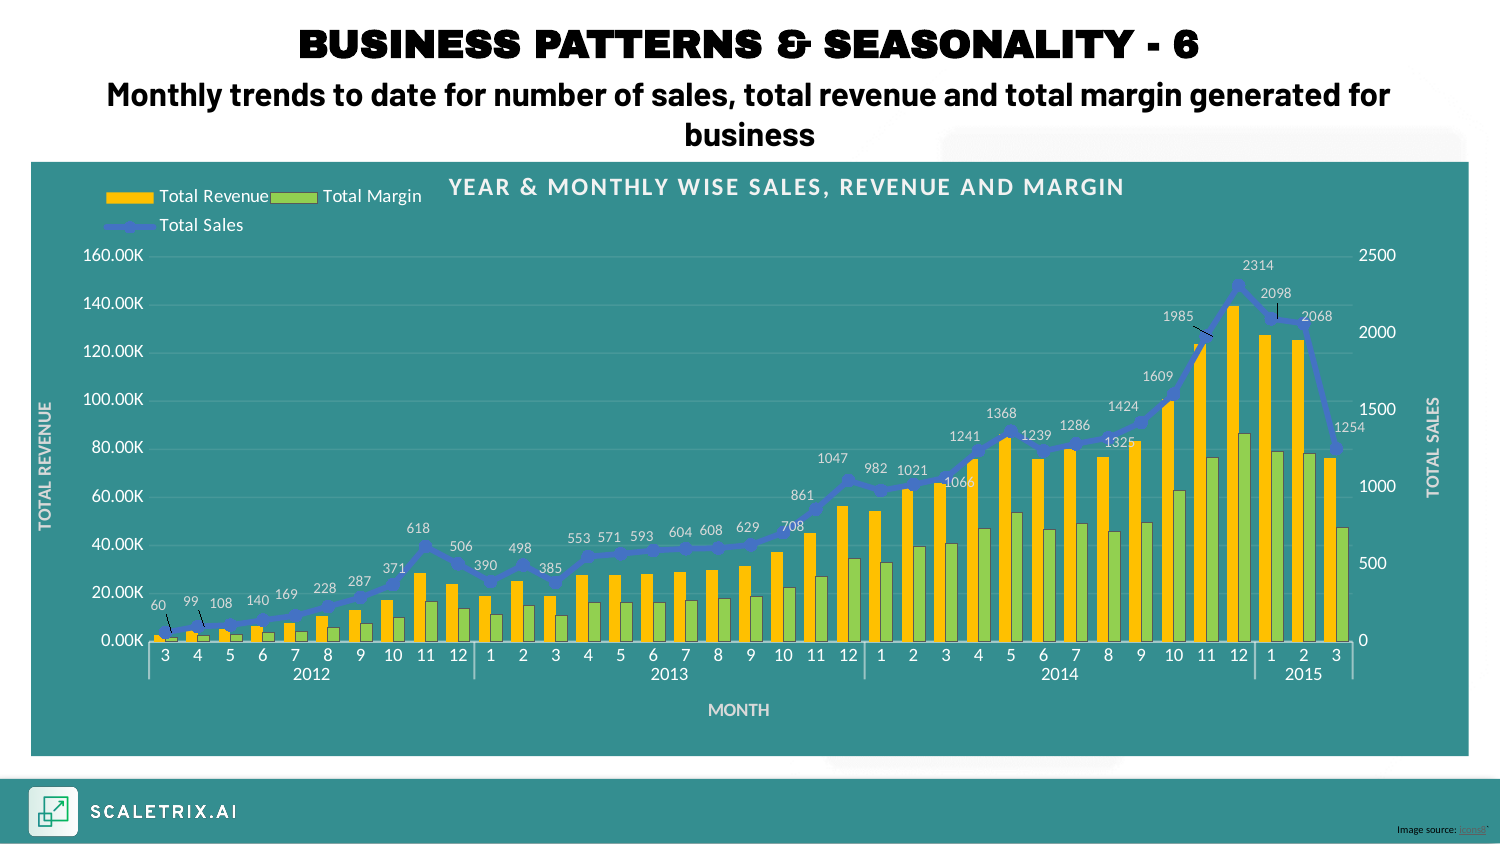

BUSINESS PATTERNS & SEASONALITY - 6
Monthly trends to date for number of sales, total revenue and total margin generated for business

### Chart: YEAR & MONTHLY WISE SALES, REVENUE AND MARGIN

| Category | Total Revenue | Total Margin | Total Sales |
|---|---|---|---|
| 3 | 2949.41 | 1780.01 | 60.0 |
| 4 | 4699.06 | 2769.55 | 99.0 |
| 5 | 5198.96 | 3094.04 | 108.0 |
| 6 | 6598.68 | 3870.08 | 140.0 |
| 7 | 7748.45 | 4454.64 | 169.0 |
| 8 | 10547.89 | 6104.17 | 228.0 |
| 9 | 13047.39 | 7453.76 | 287.0 |
| 10 | 17196.56 | 9965.77 | 371.0 |
| 11 | 28594.28 | 16549.46 | 618.0 |
| 12 | 23795.24 | 13933.3 | 506.0 |
| 1 | 19056.28 | 11314.18 | 390.0 |
| 2 | 25195.28 | 15003.26 | 498.0 |
| 3 | 18816.36 | 11117.71 | 385.0 |
| 4 | 27574.67 | 16514.7 | 553.0 |
| 5 | 27694.62 | 16319.83 | 571.0 |
| 6 | 28294.51 | 16466.94 | 593.0 |
| 7 | 29114.36 | 17057.4 | 604.0 |
| 8 | 29914.21 | 17770.29 | 608.0 |
| 9 | 31513.89 | 18843.74 | 629.0 |
| 10 | 37272.81 | 22484.19 | 708.0 |
| 11 | 45141.31 | 27117.29 | 861.0 |
| 12 | 56612.93 | 34540.33 | 1047.0 |
| 1 | 54181.37 | 32978.98 | 982.0 |
| 2 | 63798.97 | 39548.45 | 1021.0 |
| 3 | 65998.18 | 40876.95 | 1066.0 |
| 4 | 75938.01 | 46926.08 | 1241.0 |
| 5 | 86353.8 | 53586.03 | 1368.0 |
| 6 | 76046.07 | 46595.32 | 1239.0 |
| 7 | 80023.21 | 49301.16 | 1286.0 |
| 8 | 76897.66 | 45760.58 | 1325.0 |
| 9 | 83668.22 | 49745.23 | 1424.0 |
| 10 | 101134.57 | 62975.59 | 1609.0 |
| 11 | 123945.85 | 76767.87 | 1985.0 |
| 12 | 139484.13 | 86518.11 | 2314.0 |
| 1 | 127422.53 | 79121.99 | 2098.0 |
| 2 | 125443.72 | 78236.78 | 2068.0 |
| 3 | 76257.62 | 47337.05 | 1254.0 |
Image source: icons8`